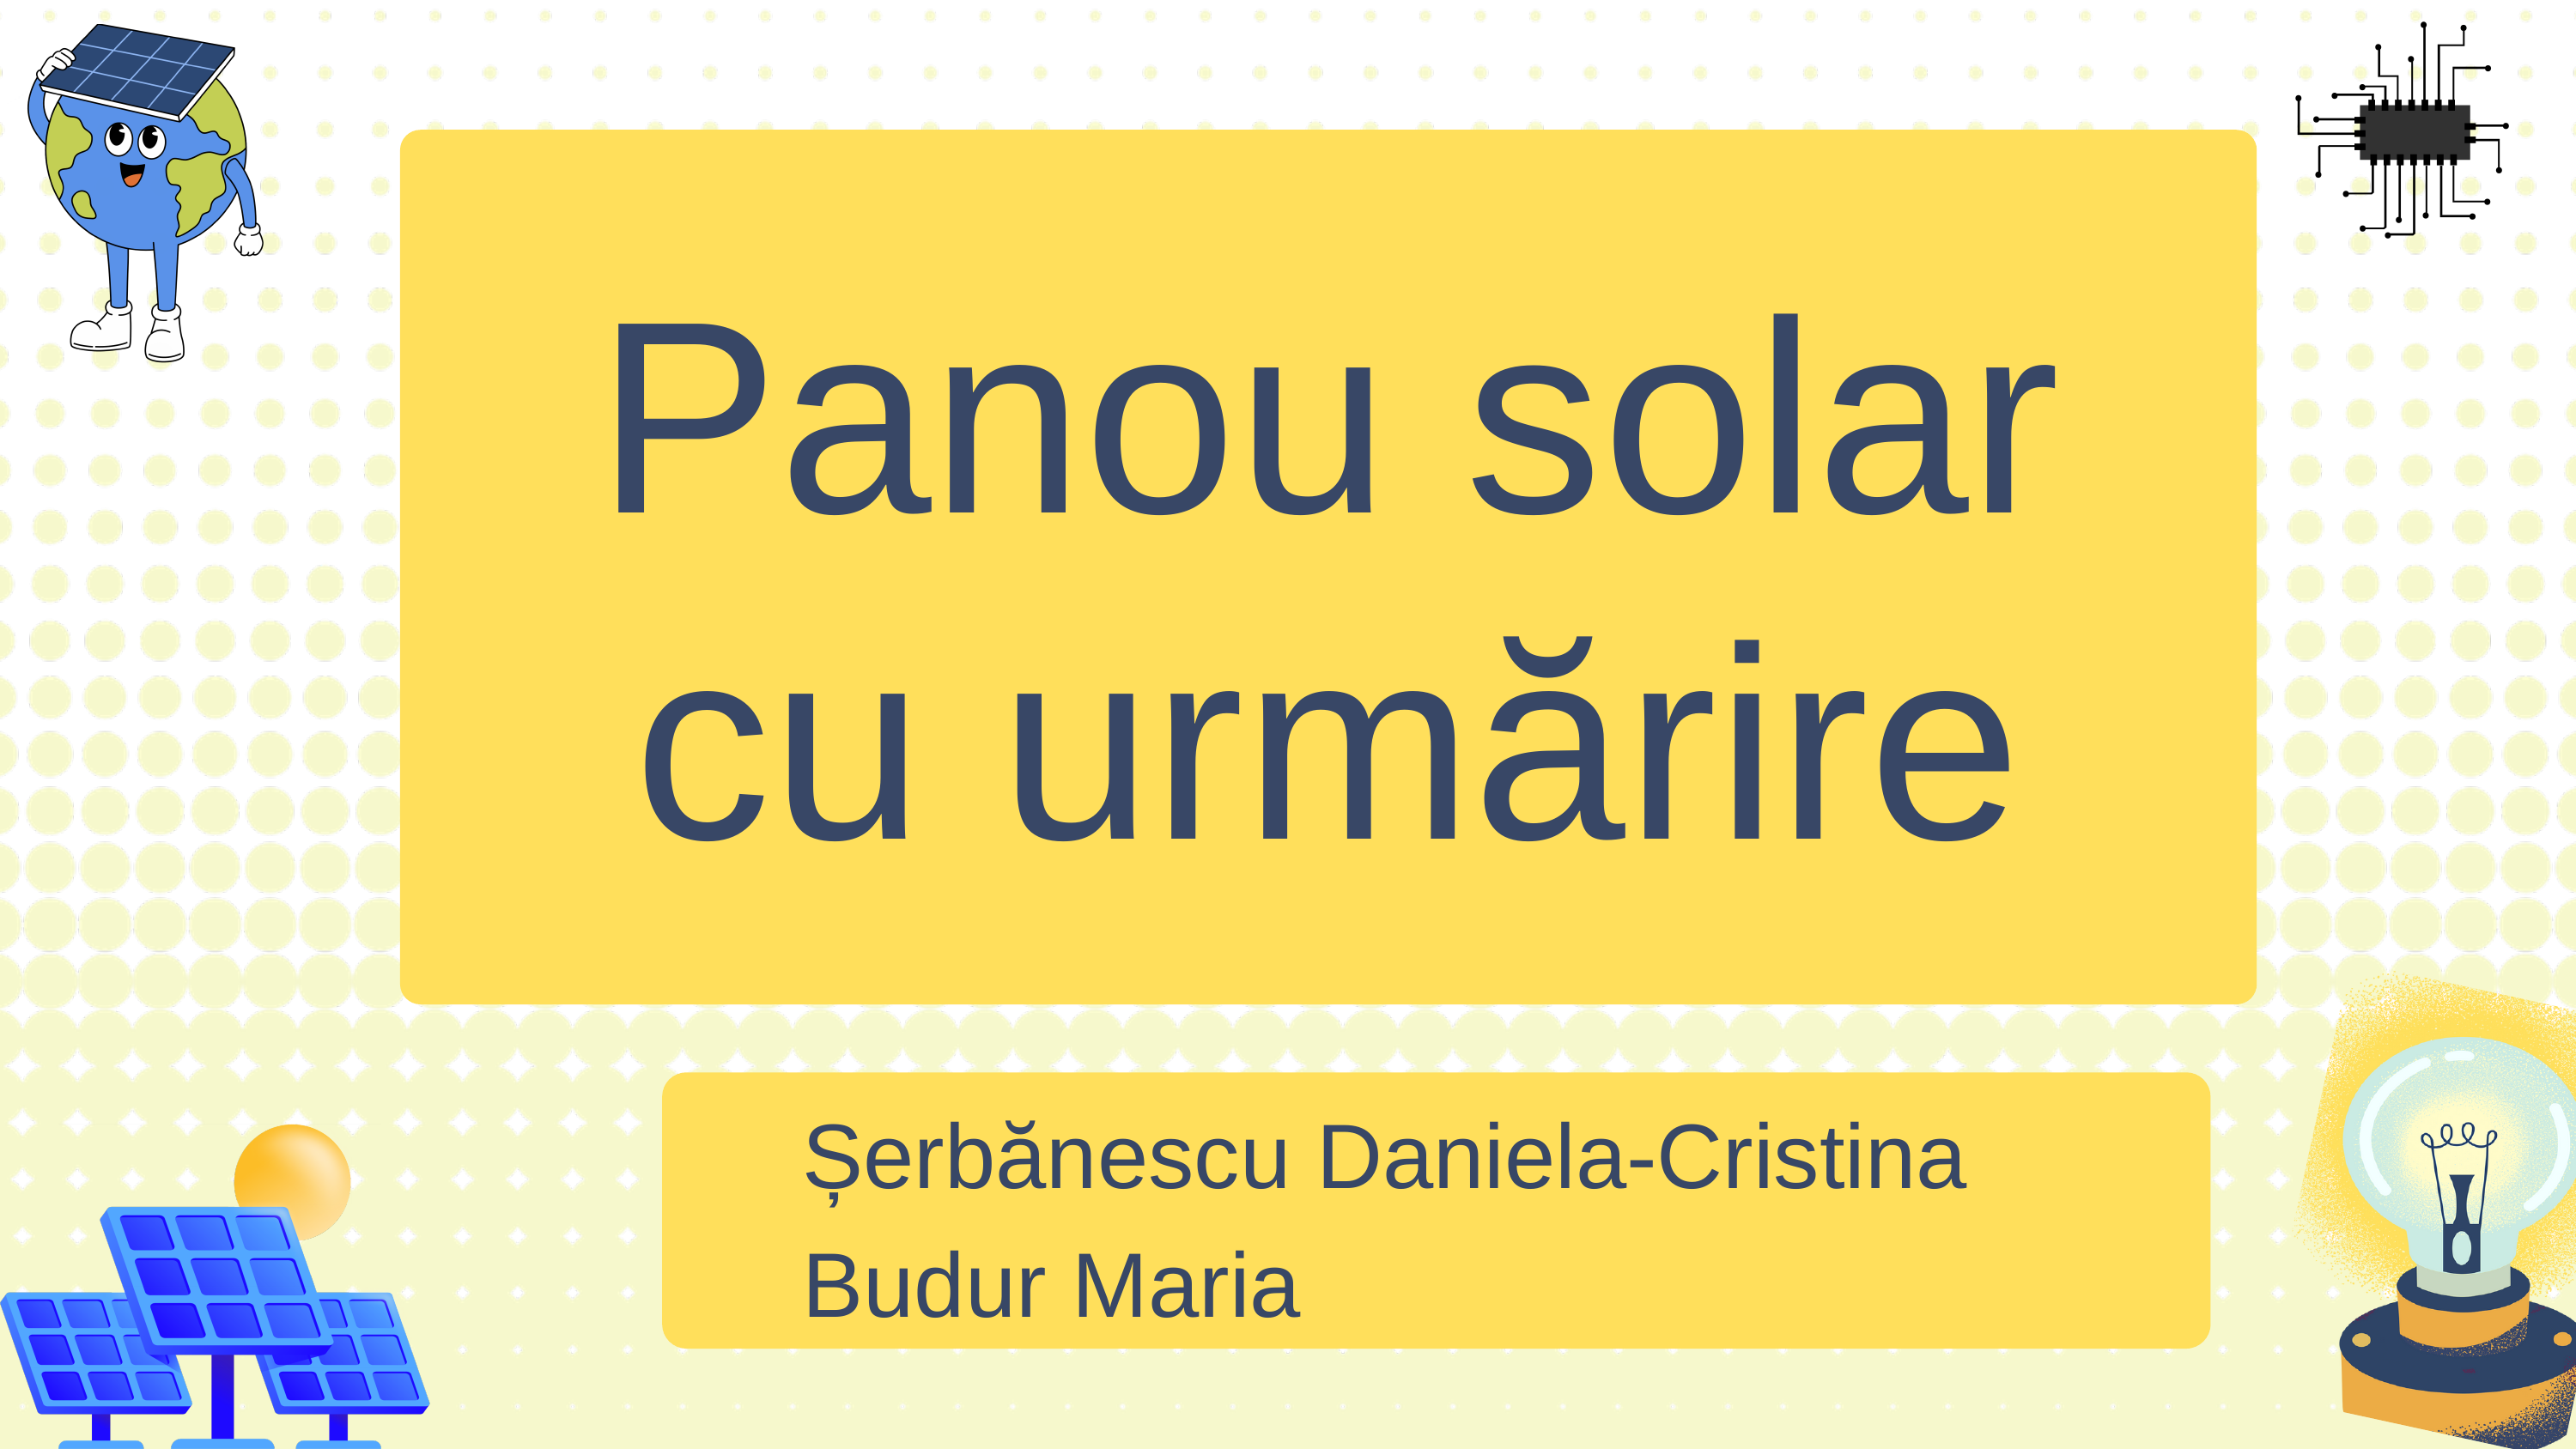

Panou solar cu urmărire

Șerbănescu Daniela-Cristina
Budur Maria